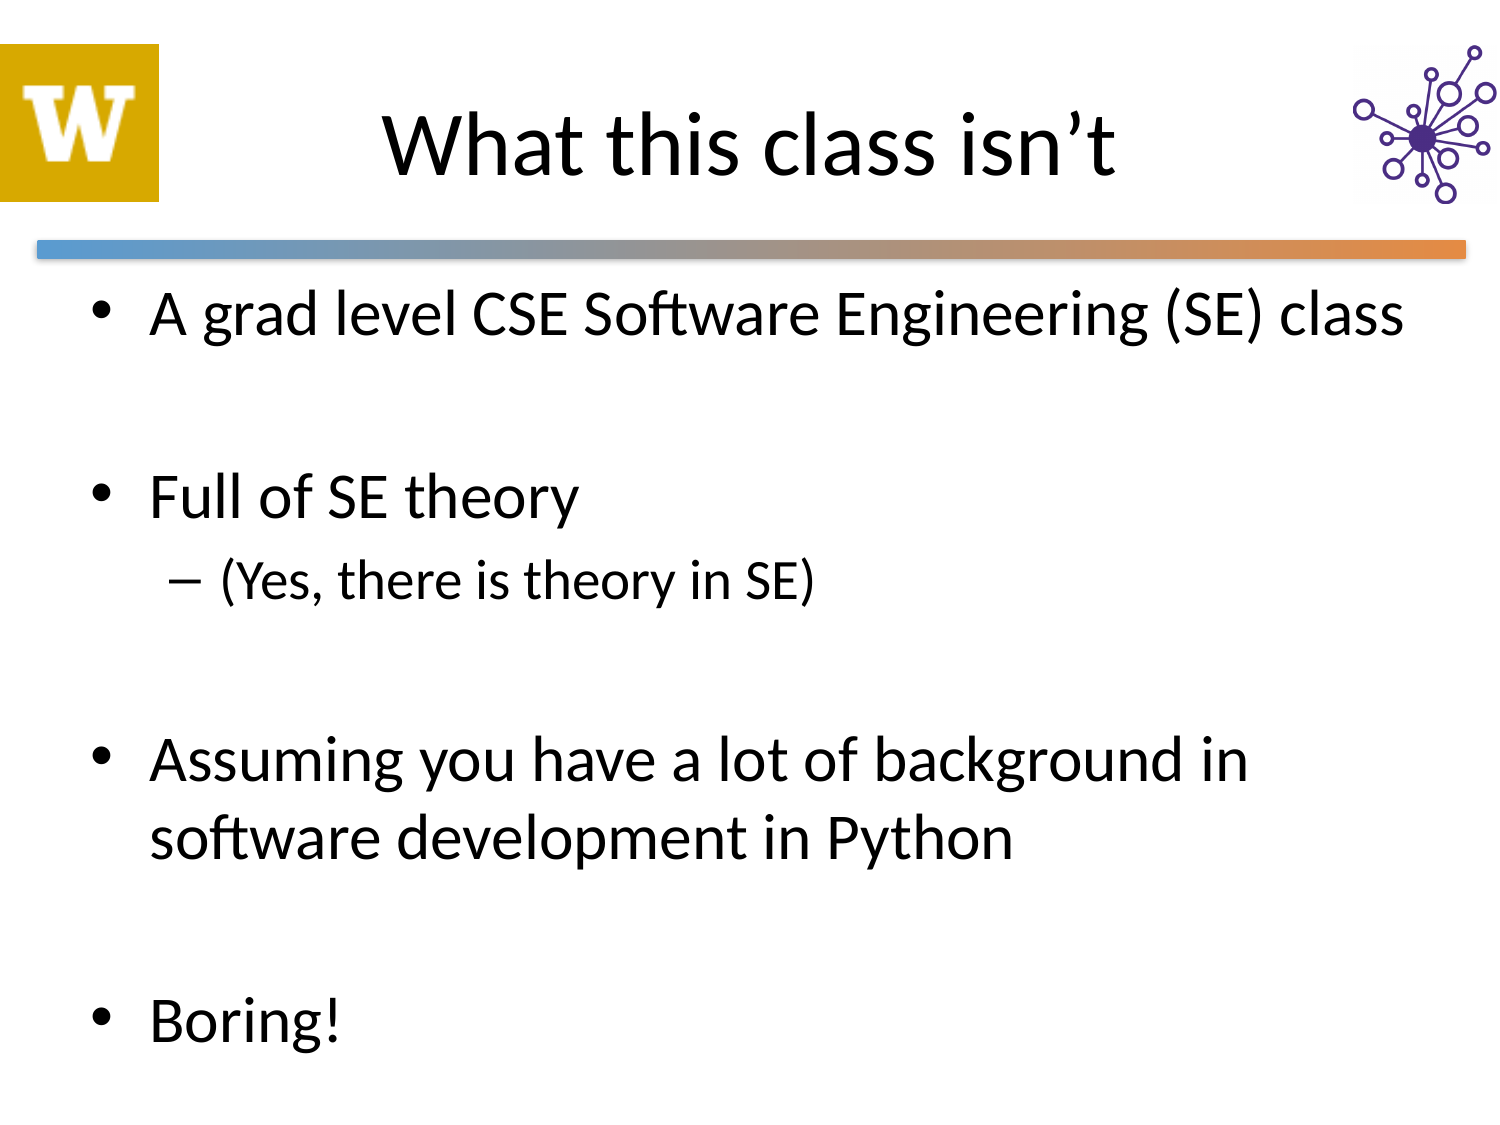

# What this class isn’t
A grad level CSE Software Engineering (SE) class

Full of SE theory
(Yes, there is theory in SE)

Assuming you have a lot of background in software development in Python

Boring!